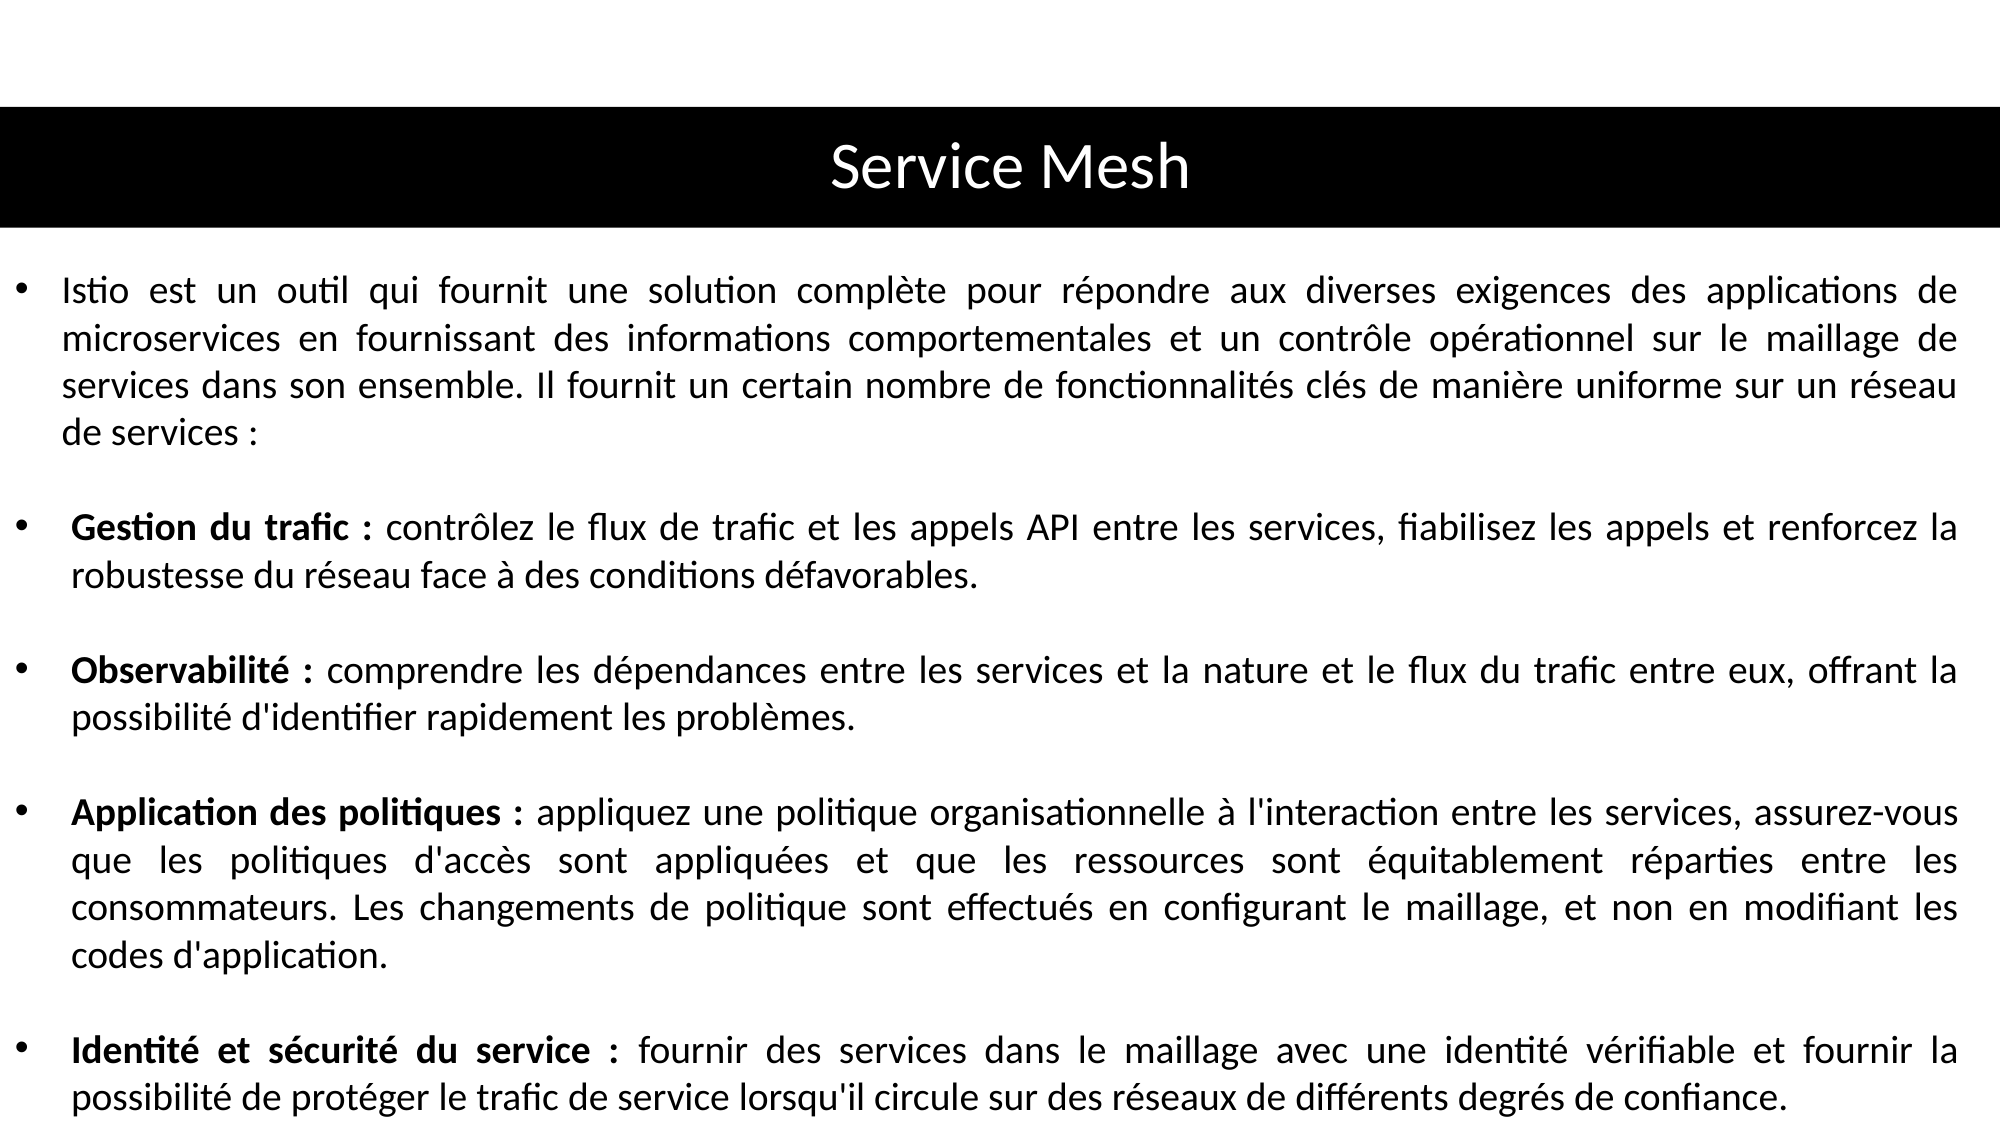

Service Mesh

Istio est un outil qui fournit une solution complète pour répondre aux diverses exigences des applications de microservices en fournissant des informations comportementales et un contrôle opérationnel sur le maillage de services dans son ensemble. Il fournit un certain nombre de fonctionnalités clés de manière uniforme sur un réseau de services :

Gestion du trafic : contrôlez le flux de trafic et les appels API entre les services, fiabilisez les appels et renforcez la robustesse du réseau face à des conditions défavorables.

Observabilité : comprendre les dépendances entre les services et la nature et le flux du trafic entre eux, offrant la possibilité d'identifier rapidement les problèmes.

Application des politiques : appliquez une politique organisationnelle à l'interaction entre les services, assurez-vous que les politiques d'accès sont appliquées et que les ressources sont équitablement réparties entre les consommateurs. Les changements de politique sont effectués en configurant le maillage, et non en modifiant les codes d'application.

Identité et sécurité du service : fournir des services dans le maillage avec une identité vérifiable et fournir la possibilité de protéger le trafic de service lorsqu'il circule sur des réseaux de différents degrés de confiance.